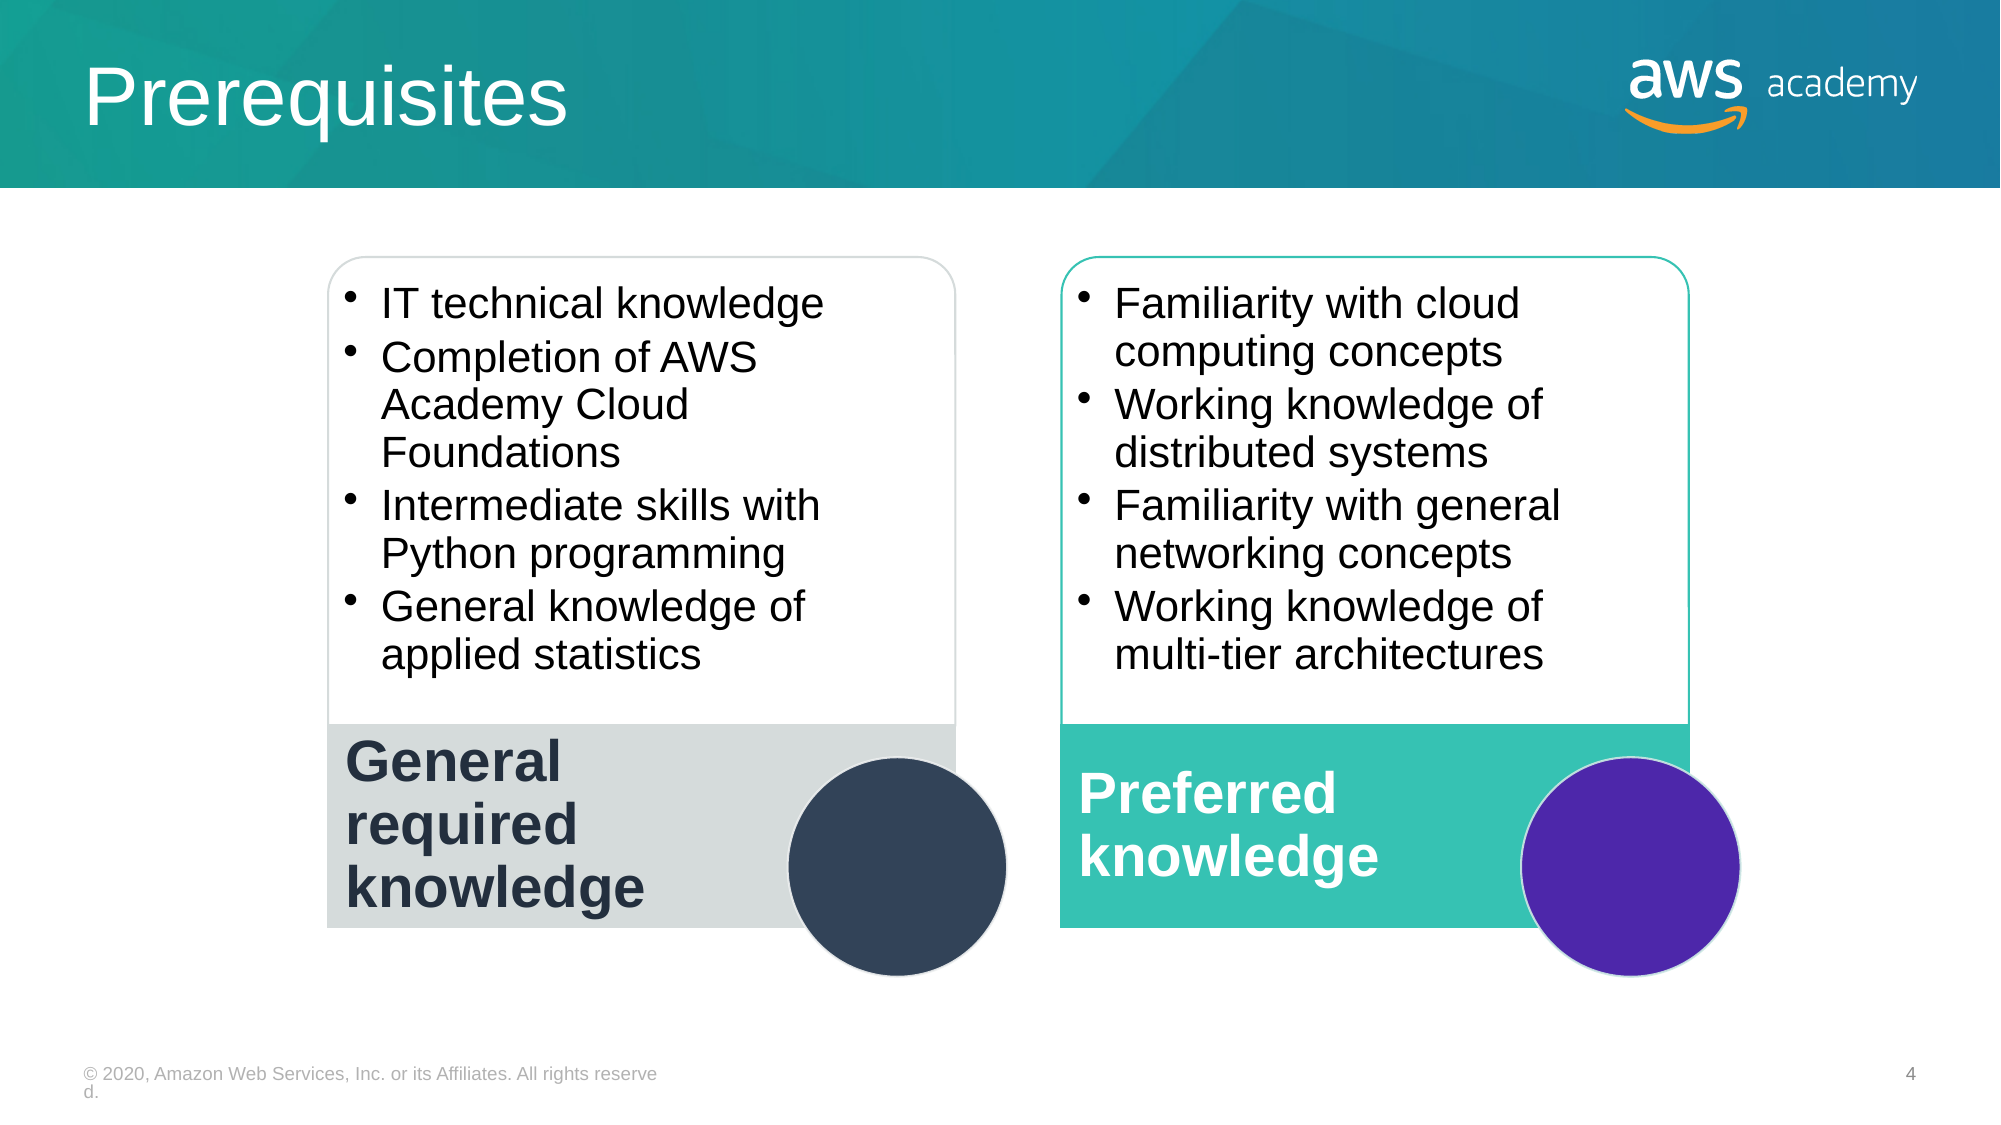

# Prerequisites
IT technical knowledge
Completion of AWS Academy Cloud Foundations
Intermediate skills with Python programming
General knowledge of applied statistics

General required knowledge
Familiarity with cloud computing concepts
Working knowledge of distributed systems
Familiarity with general networking concepts
Working knowledge of
multi-tier architectures
Preferred knowledge
© 2020, Amazon Web Services, Inc. or its Affiliates. All rights reserved.
4